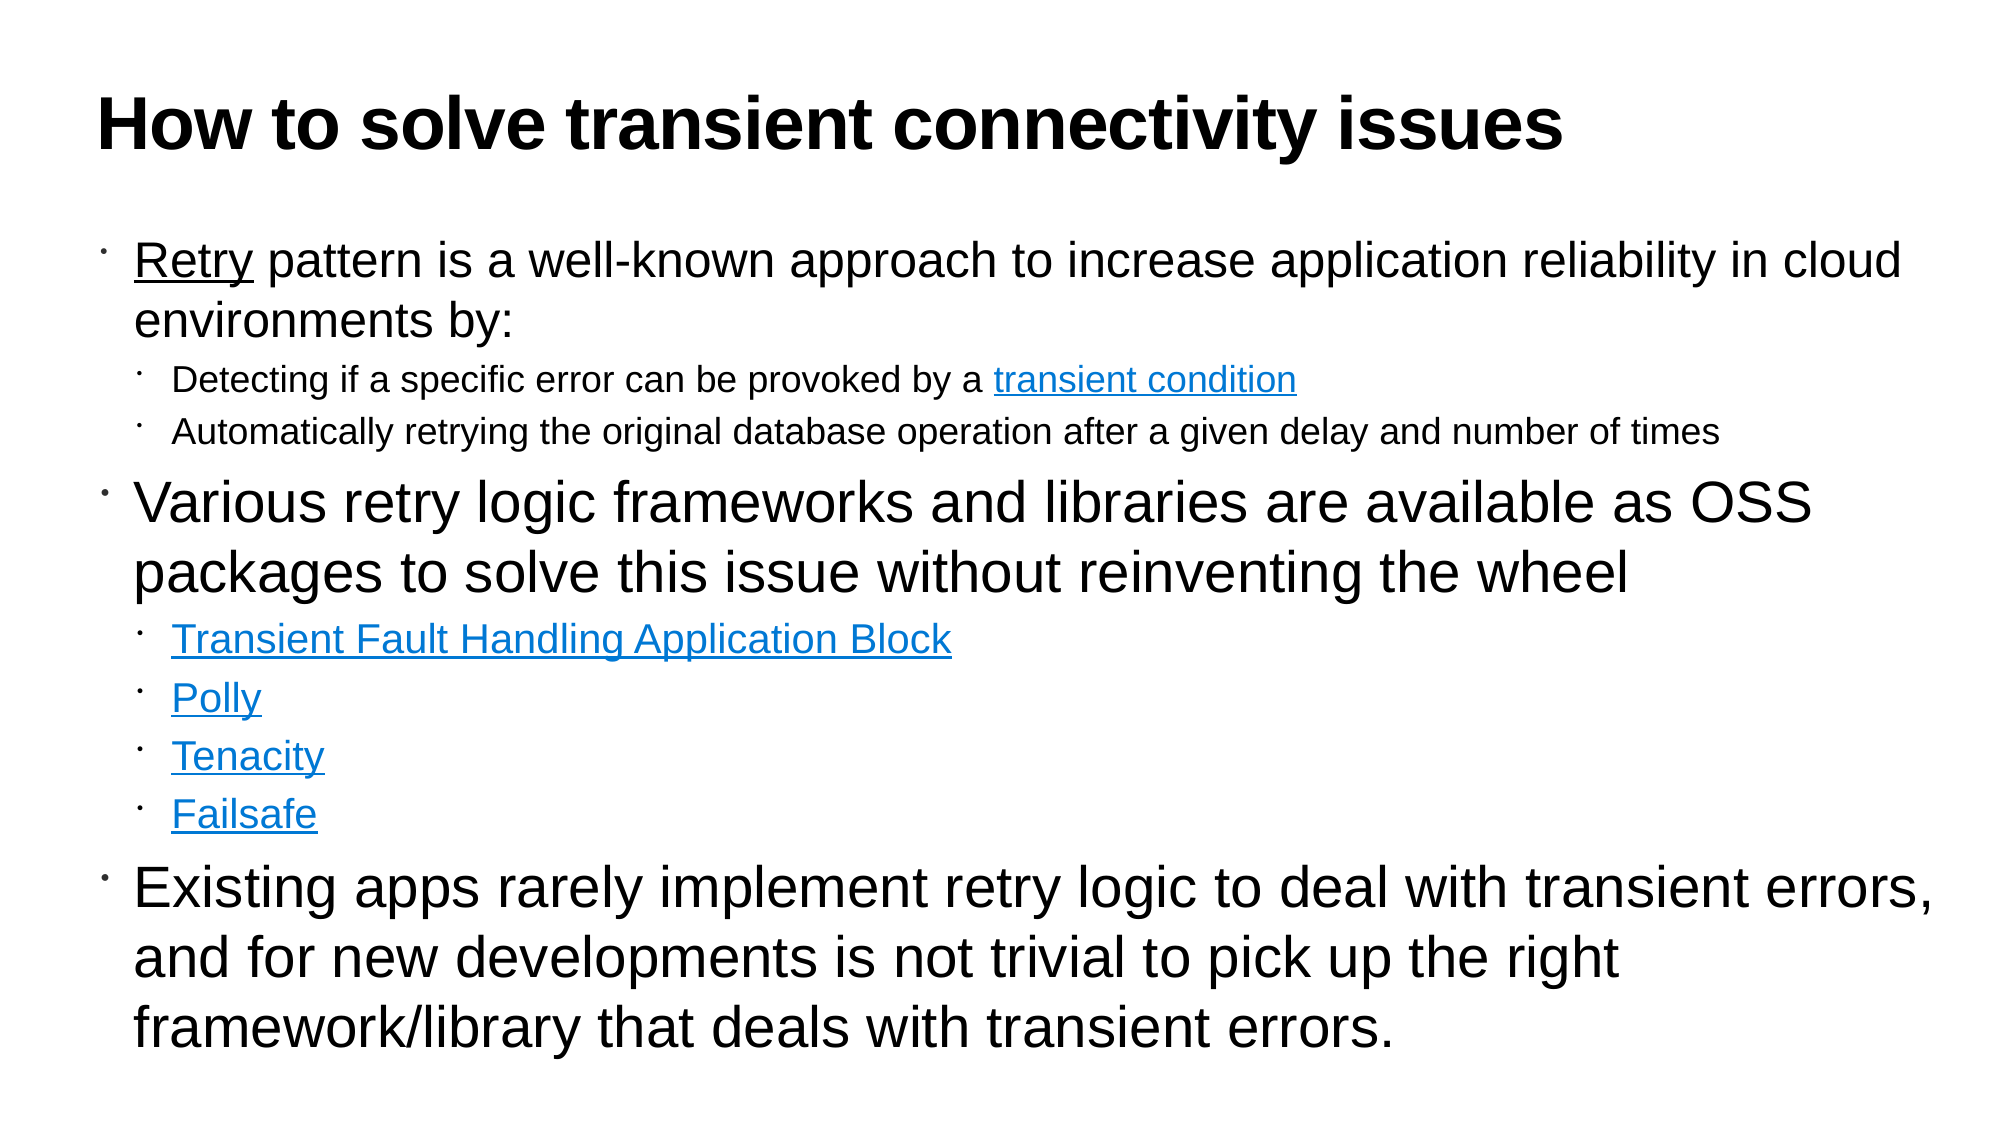

# How to solve transient connectivity issues
Retry pattern is a well-known approach to increase application reliability in cloud environments by:
Detecting if a specific error can be provoked by a transient condition
Automatically retrying the original database operation after a given delay and number of times
Various retry logic frameworks and libraries are available as OSS packages to solve this issue without reinventing the wheel
Transient Fault Handling Application Block
Polly
Tenacity
Failsafe
Existing apps rarely implement retry logic to deal with transient errors, and for new developments is not trivial to pick up the right framework/library that deals with transient errors.